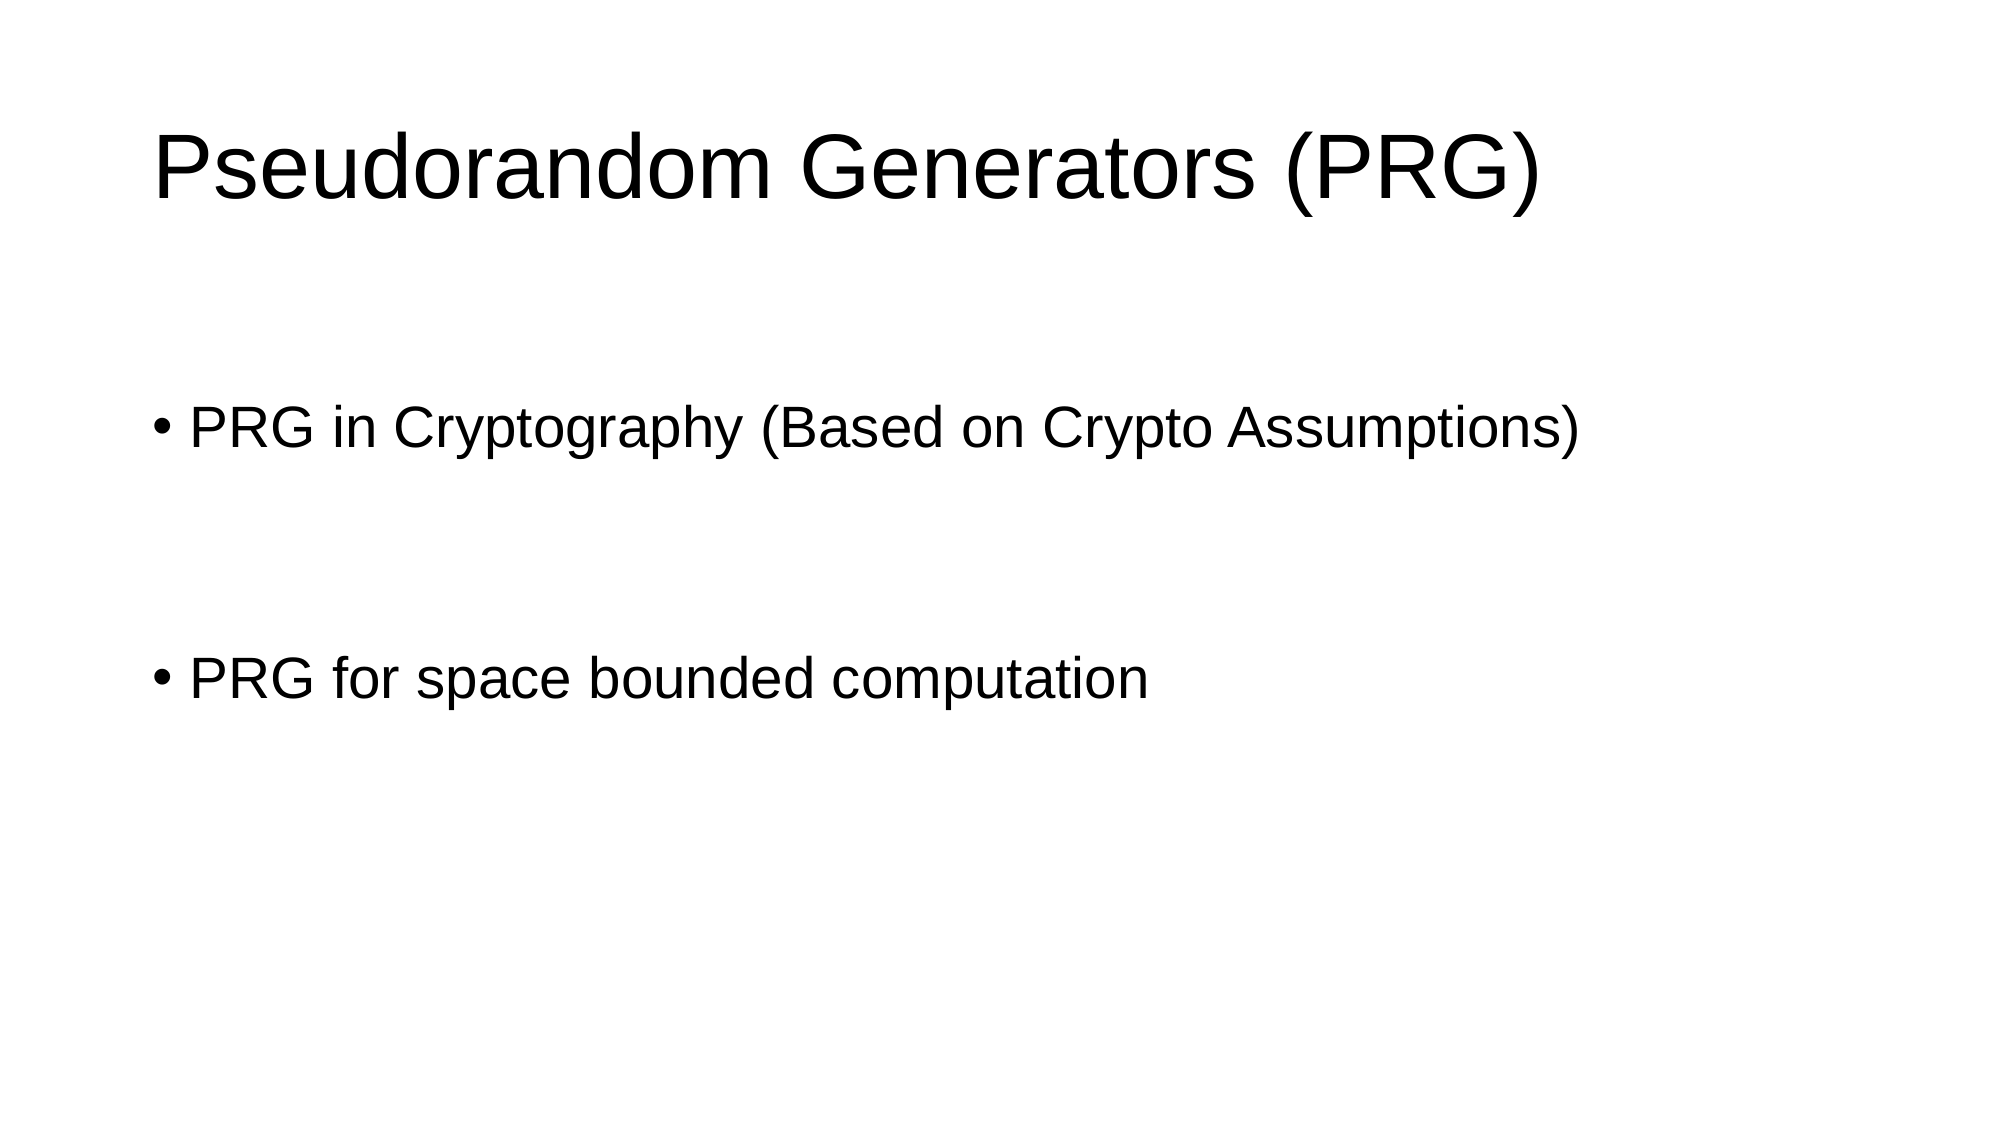

# Pseudorandom Generators (PRG)

PRG in Cryptography (Based on Crypto Assumptions)

PRG for space bounded computation